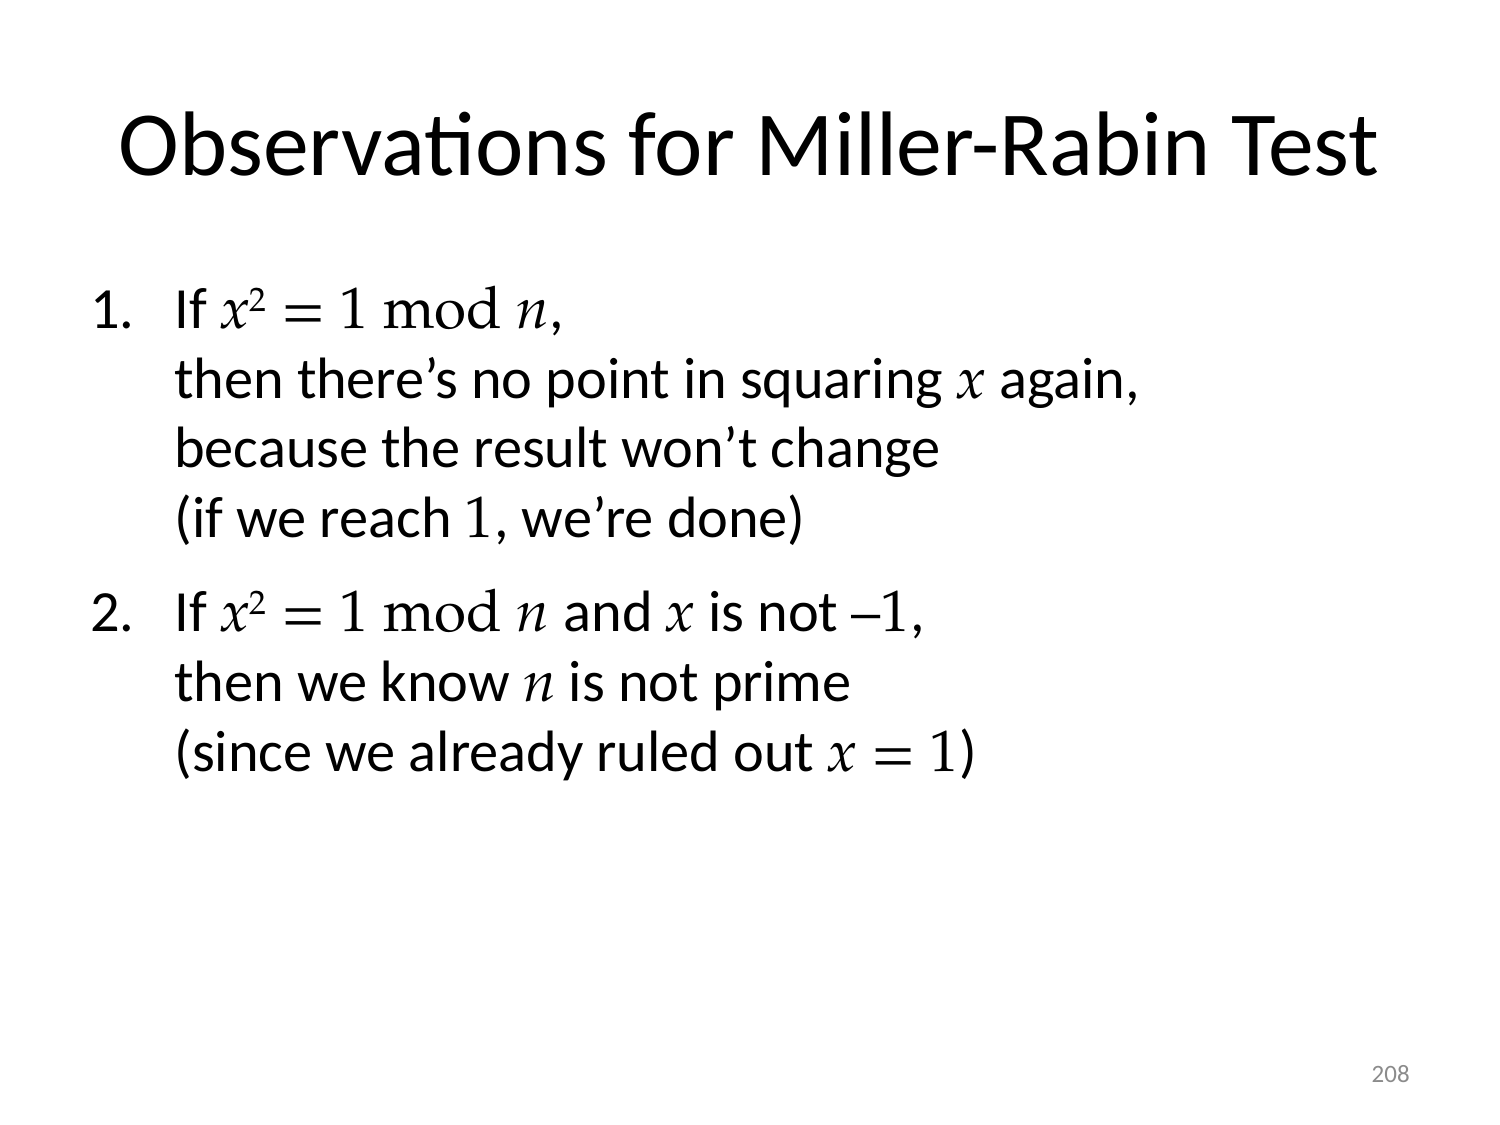

# Observations for Miller-Rabin Test
If x2 = 1 mod n,
then there’s no point in squaring x again,
because the result won’t change
(if we reach 1, we’re done)
If x2 = 1 mod n and x is not –1,
then we know n is not prime
(since we already ruled out x = 1)
208